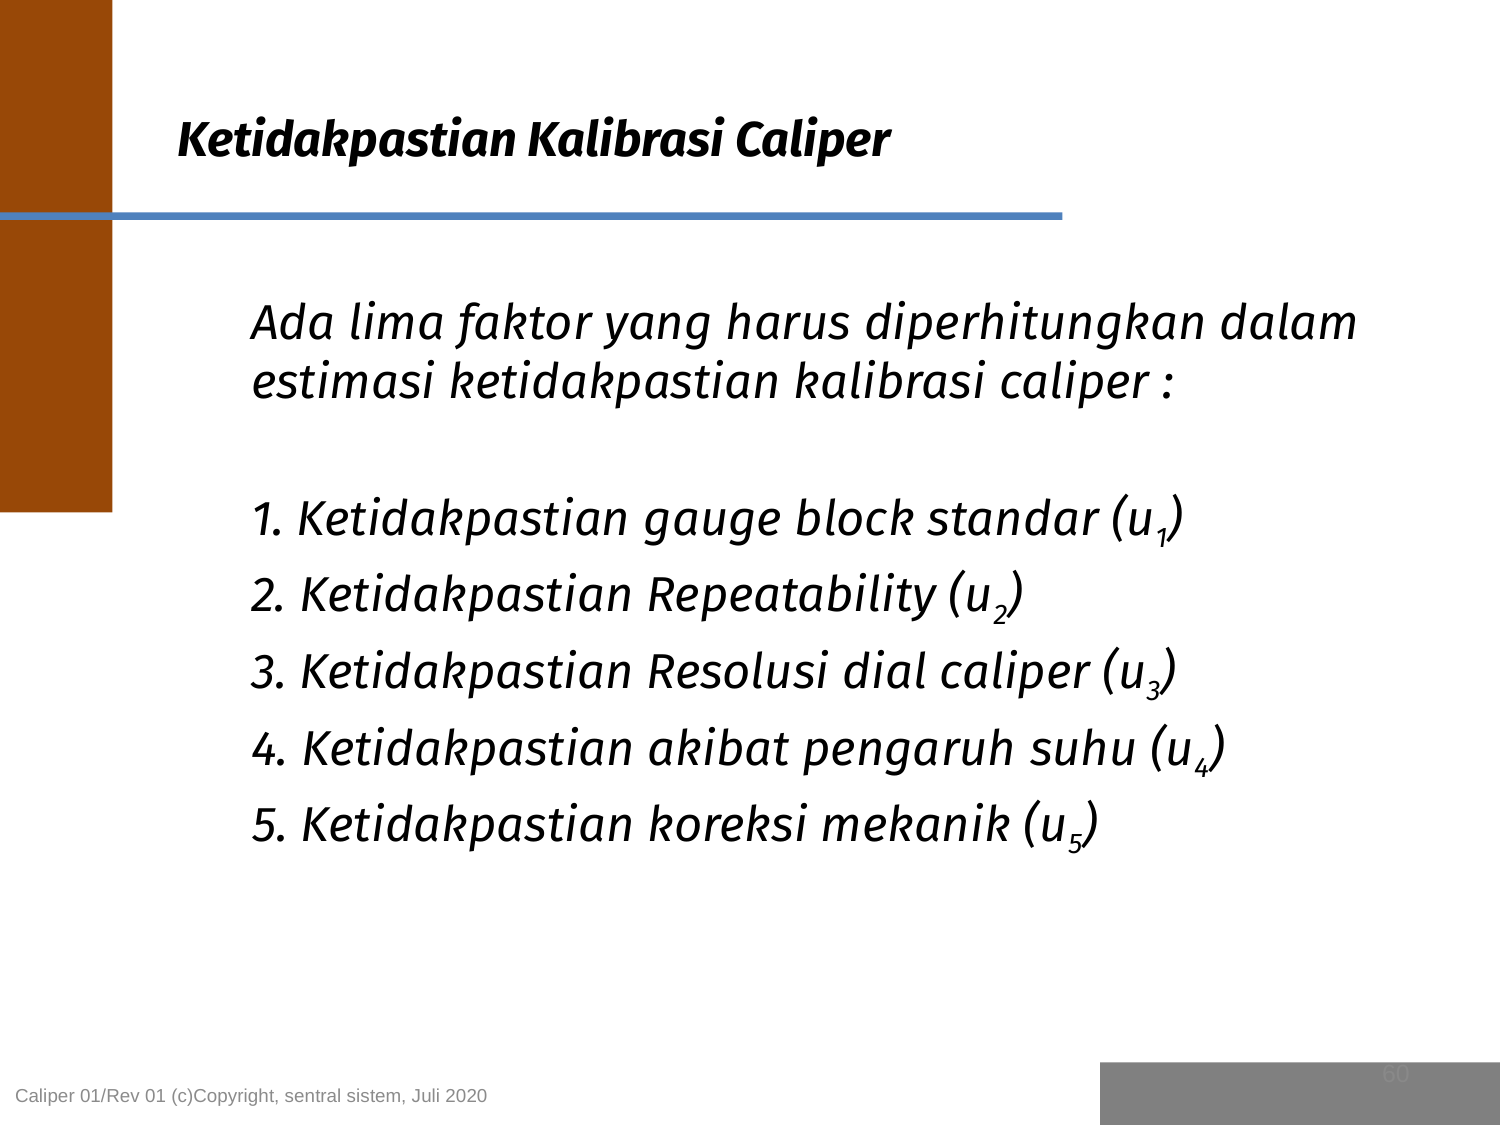

Ketidakpastian Kalibrasi Caliper

	Ada lima faktor yang harus diperhitungkan dalam estimasi ketidakpastian kalibrasi caliper :

	1. Ketidakpastian gauge block standar (u1)
	2. Ketidakpastian Repeatability (u2)
	3. Ketidakpastian Resolusi dial caliper (u3)
	4. Ketidakpastian akibat pengaruh suhu (u4)
5. Ketidakpastian koreksi mekanik (u5)

60

Caliper 01/Rev 01 (c)Copyright, sentral sistem, Juli 2020